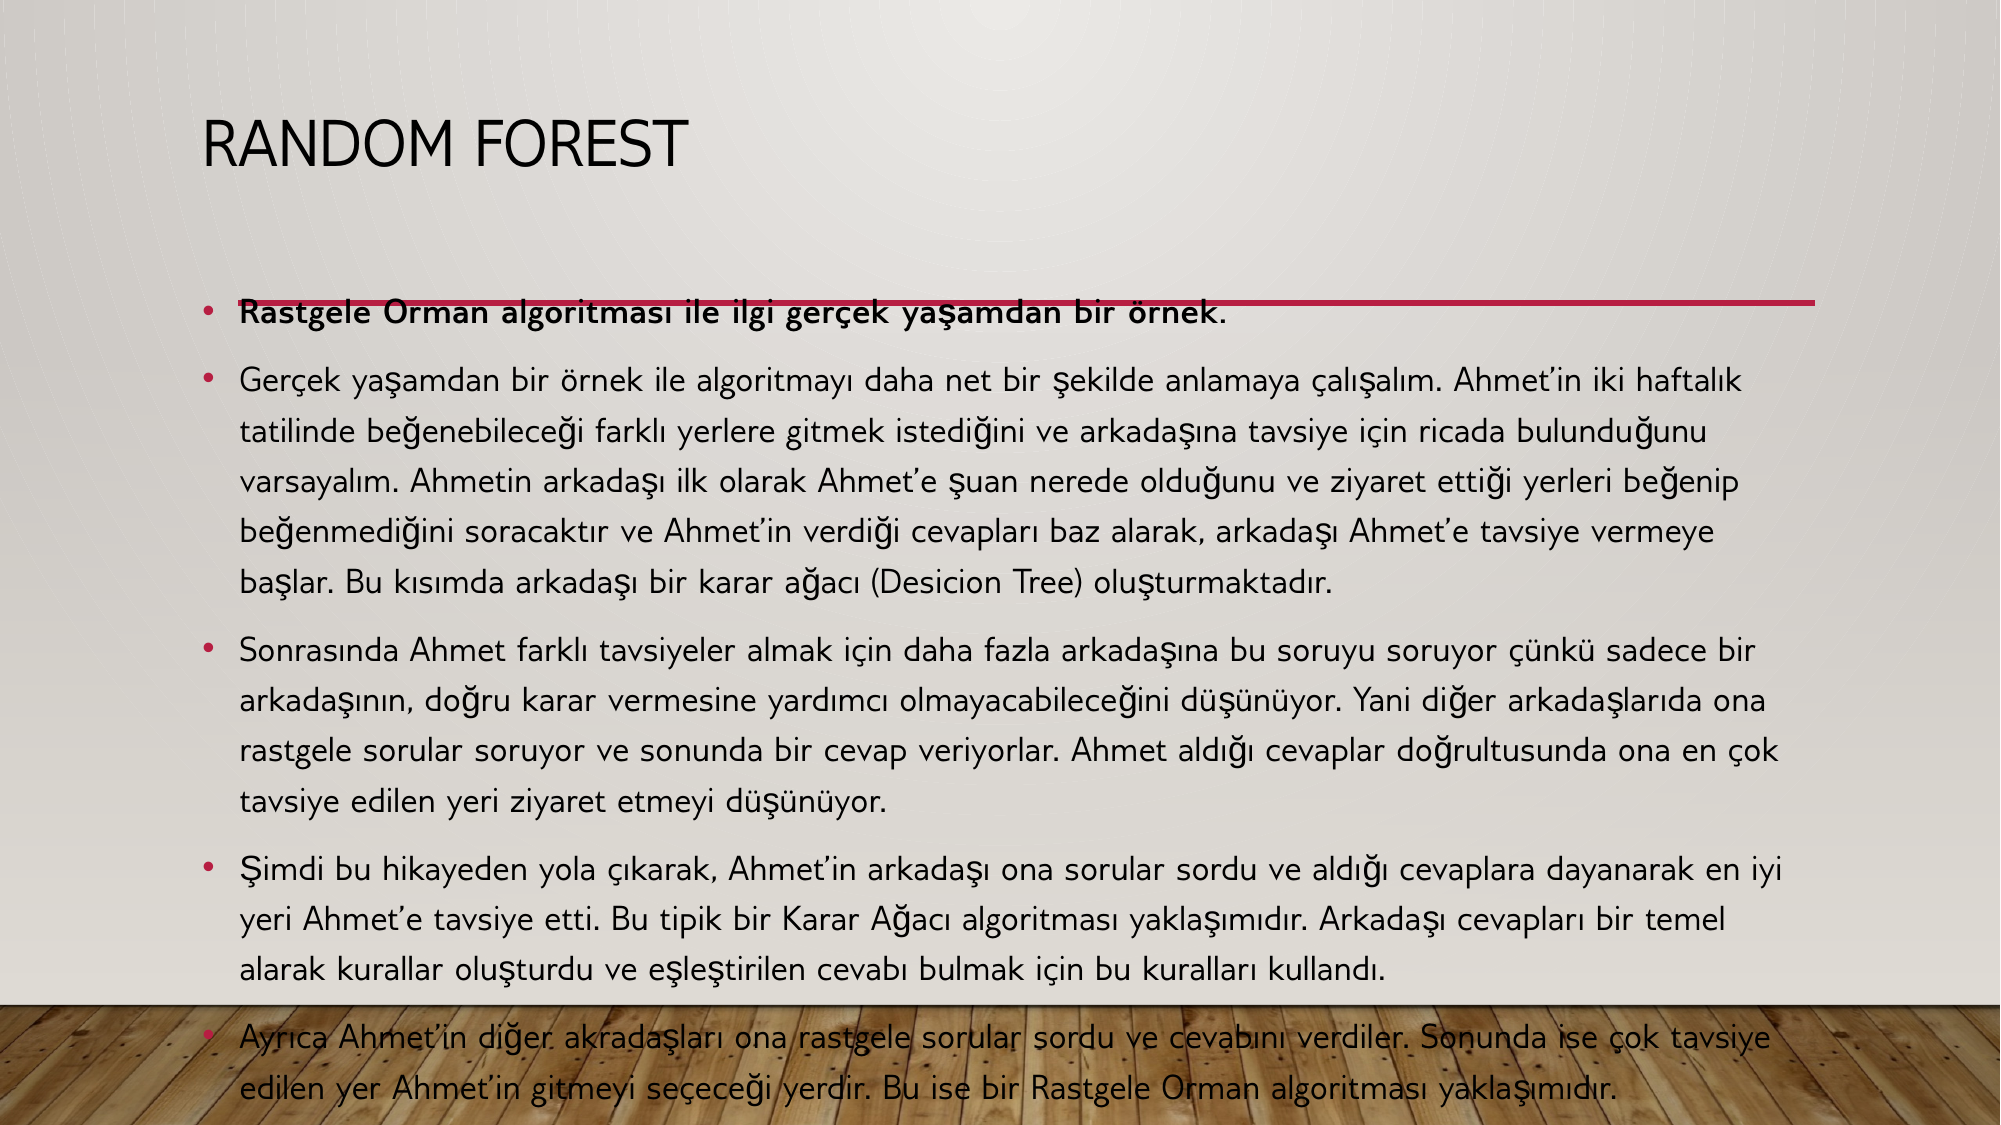

# Random forest
Rastgele Orman algoritması ile ilgi gerçek yaşamdan bir örnek.
Gerçek yaşamdan bir örnek ile algoritmayı daha net bir şekilde anlamaya çalışalım. Ahmet’in iki haftalık tatilinde beğenebileceği farklı yerlere gitmek istediğini ve arkadaşına tavsiye için ricada bulunduğunu varsayalım. Ahmetin arkadaşı ilk olarak Ahmet’e şuan nerede olduğunu ve ziyaret ettiği yerleri beğenip beğenmediğini soracaktır ve Ahmet’in verdiği cevapları baz alarak, arkadaşı Ahmet’e tavsiye vermeye başlar. Bu kısımda arkadaşı bir karar ağacı (Desicion Tree) oluşturmaktadır.
Sonrasında Ahmet farklı tavsiyeler almak için daha fazla arkadaşına bu soruyu soruyor çünkü sadece bir arkadaşının, doğru karar vermesine yardımcı olmayacabileceğini düşünüyor. Yani diğer arkadaşlarıda ona rastgele sorular soruyor ve sonunda bir cevap veriyorlar. Ahmet aldığı cevaplar doğrultusunda ona en çok tavsiye edilen yeri ziyaret etmeyi düşünüyor.
Şimdi bu hikayeden yola çıkarak, Ahmet’in arkadaşı ona sorular sordu ve aldığı cevaplara dayanarak en iyi yeri Ahmet’e tavsiye etti. Bu tipik bir Karar Ağacı algoritması yaklaşımıdır. Arkadaşı cevapları bir temel alarak kurallar oluşturdu ve eşleştirilen cevabı bulmak için bu kuralları kullandı.
Ayrıca Ahmet’in diğer akradaşları ona rastgele sorular sordu ve cevabını verdiler. Sonunda ise çok tavsiye edilen yer Ahmet’in gitmeyi seçeceği yerdir. Bu ise bir Rastgele Orman algoritması yaklaşımıdır.